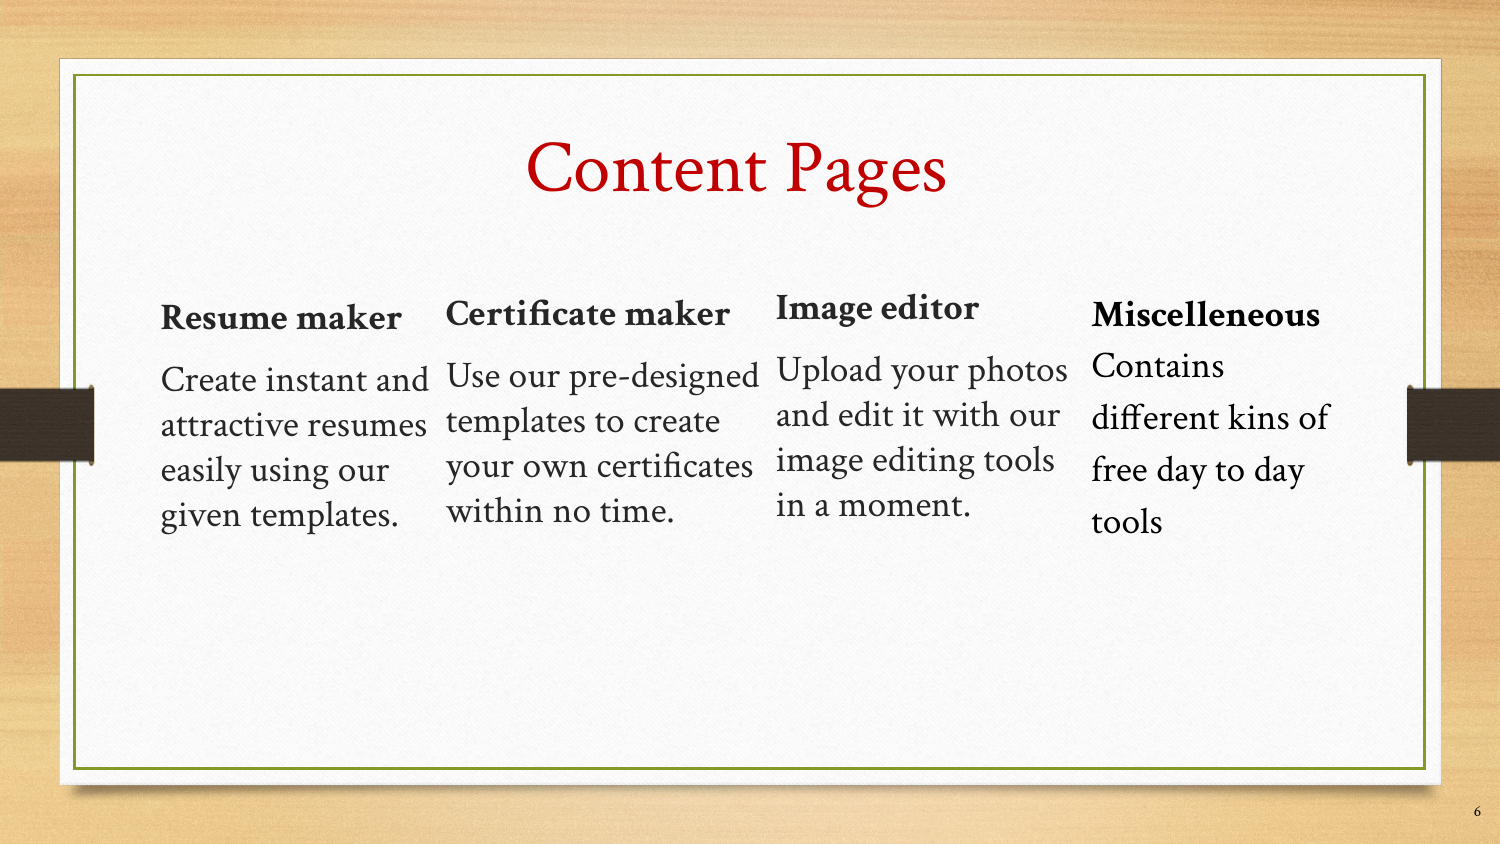

# Content Pages
Image editor
Upload your photos and edit it with our image editing tools in a moment.
Miscelleneous
Contains different kins of free day to day tools

Certificate maker
Use our pre-designed templates to create your own certificates within no time.
Resume maker
Create instant and attractive resumes easily using our     given templates.

6